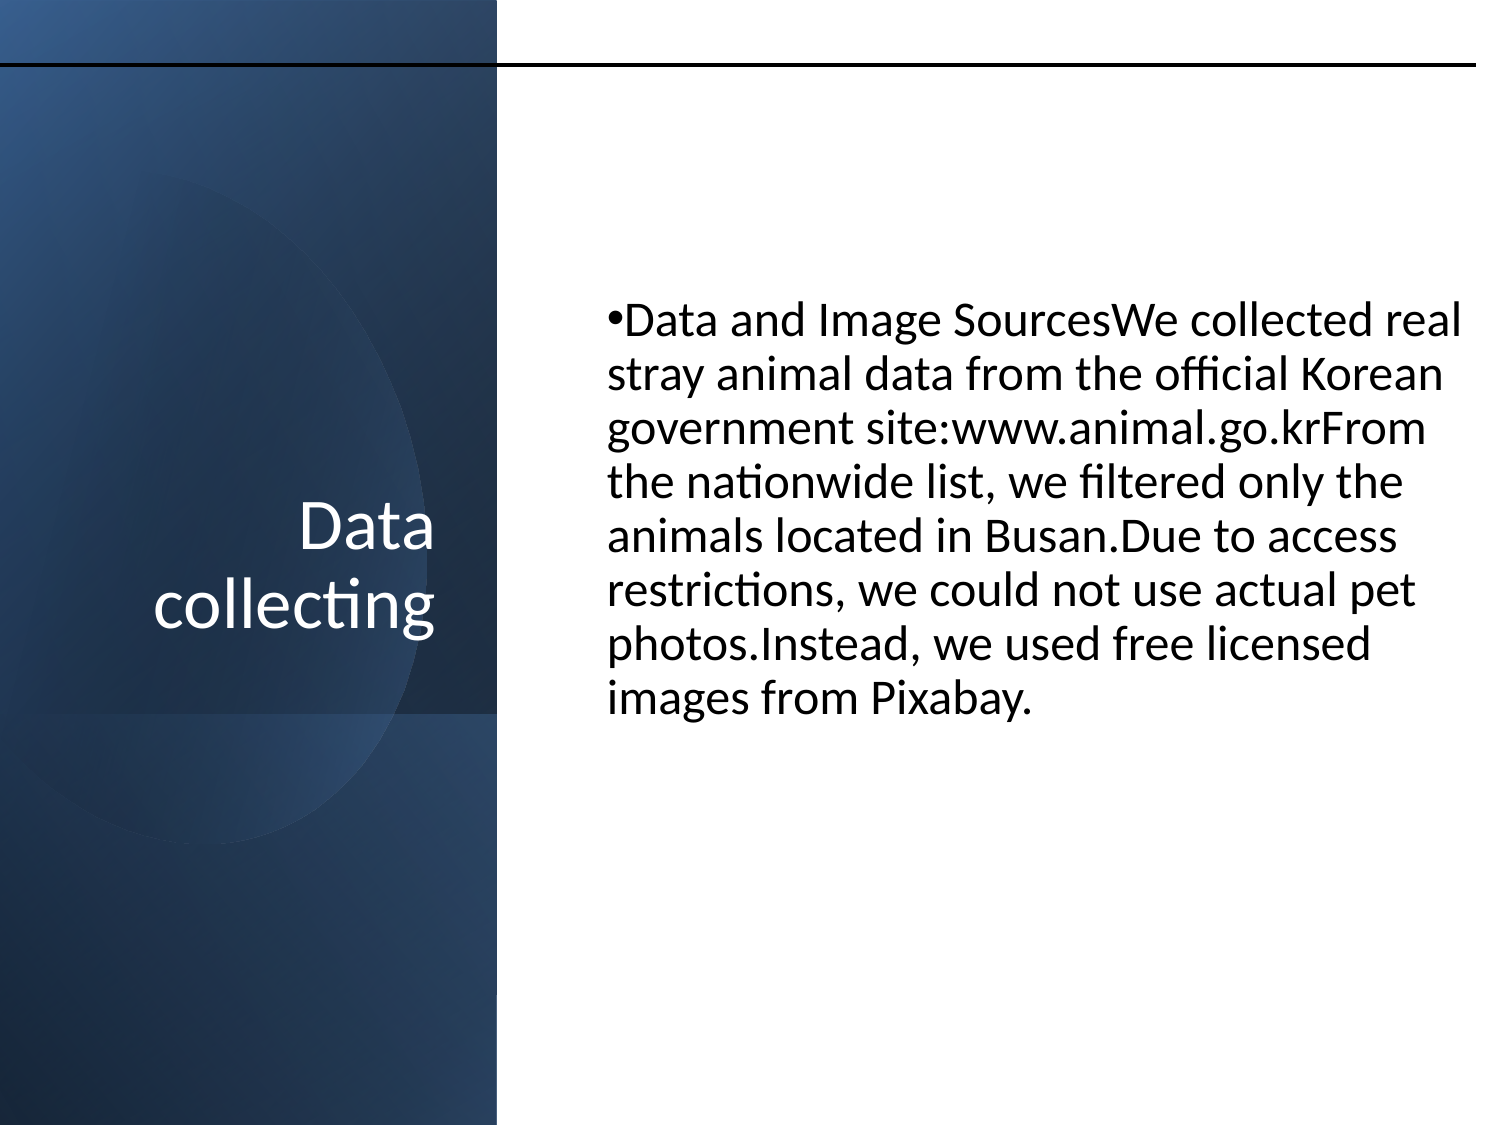

Data and Image SourcesWe collected real stray animal data from the official Korean government site:www.animal.go.krFrom the nationwide list, we filtered only the animals located in Busan.Due to access restrictions, we could not use actual pet photos.Instead, we used free licensed images from Pixabay.

# Data collecting